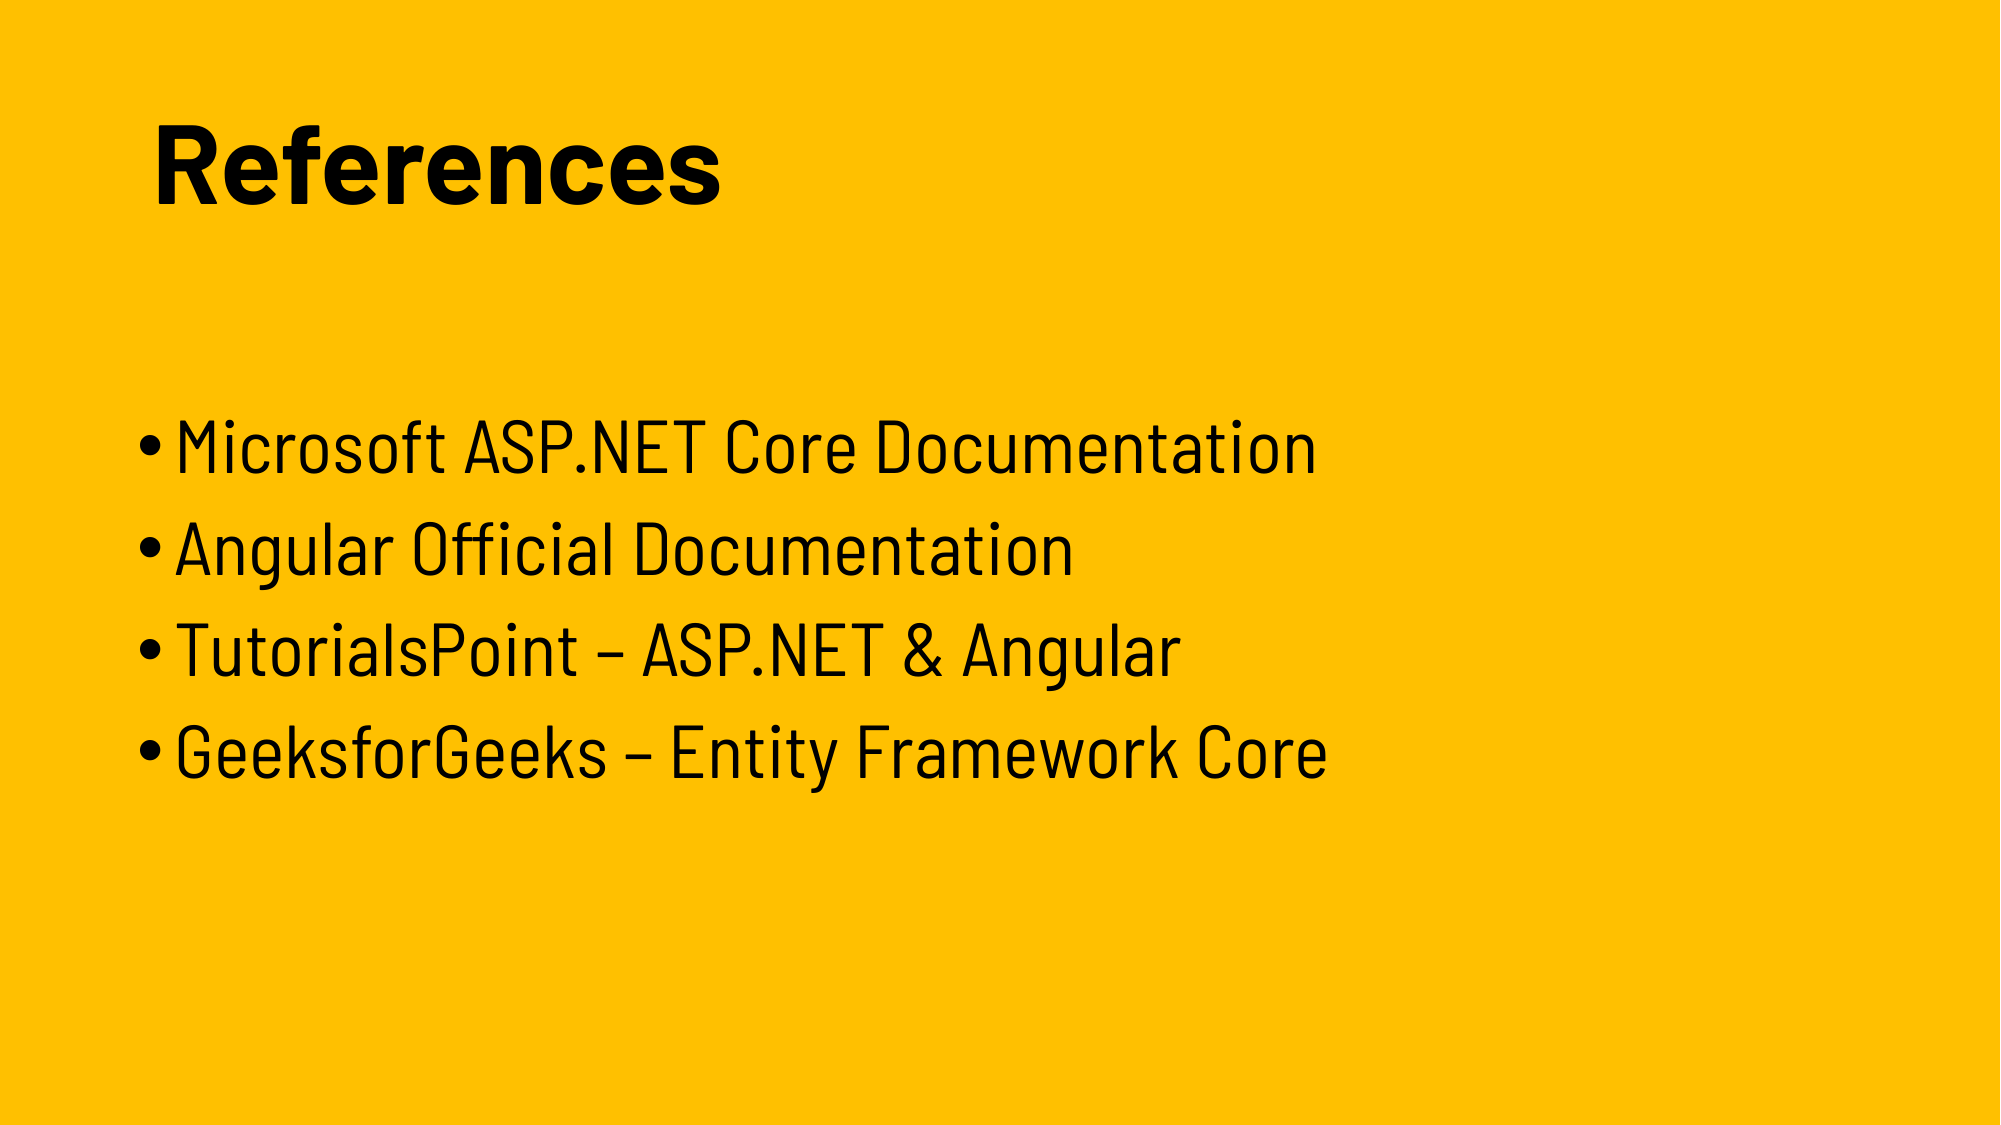

# References
Microsoft ASP.NET Core Documentation
Angular Official Documentation
TutorialsPoint – ASP.NET & Angular
GeeksforGeeks – Entity Framework Core